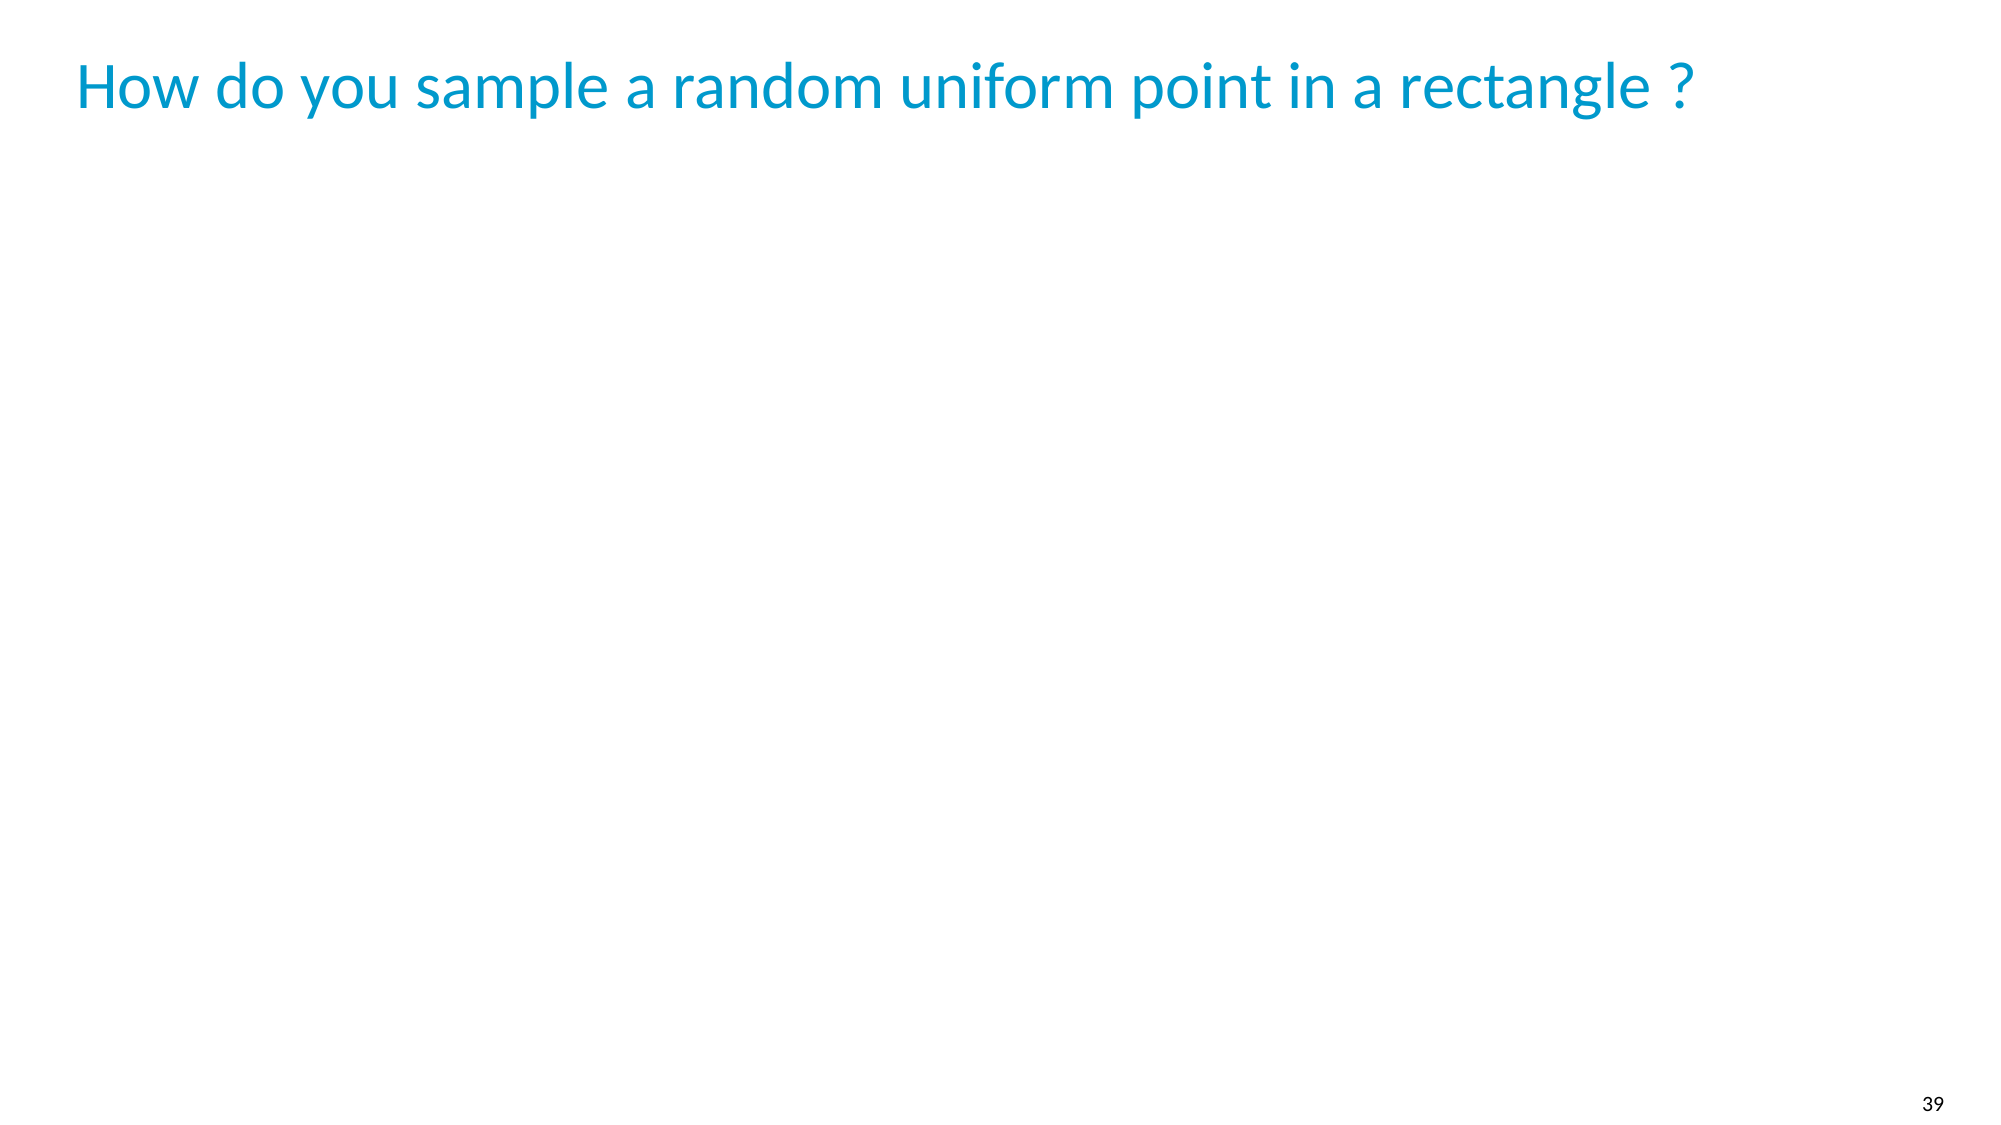

# How do you sample a random uniform point in a rectangle ?
39